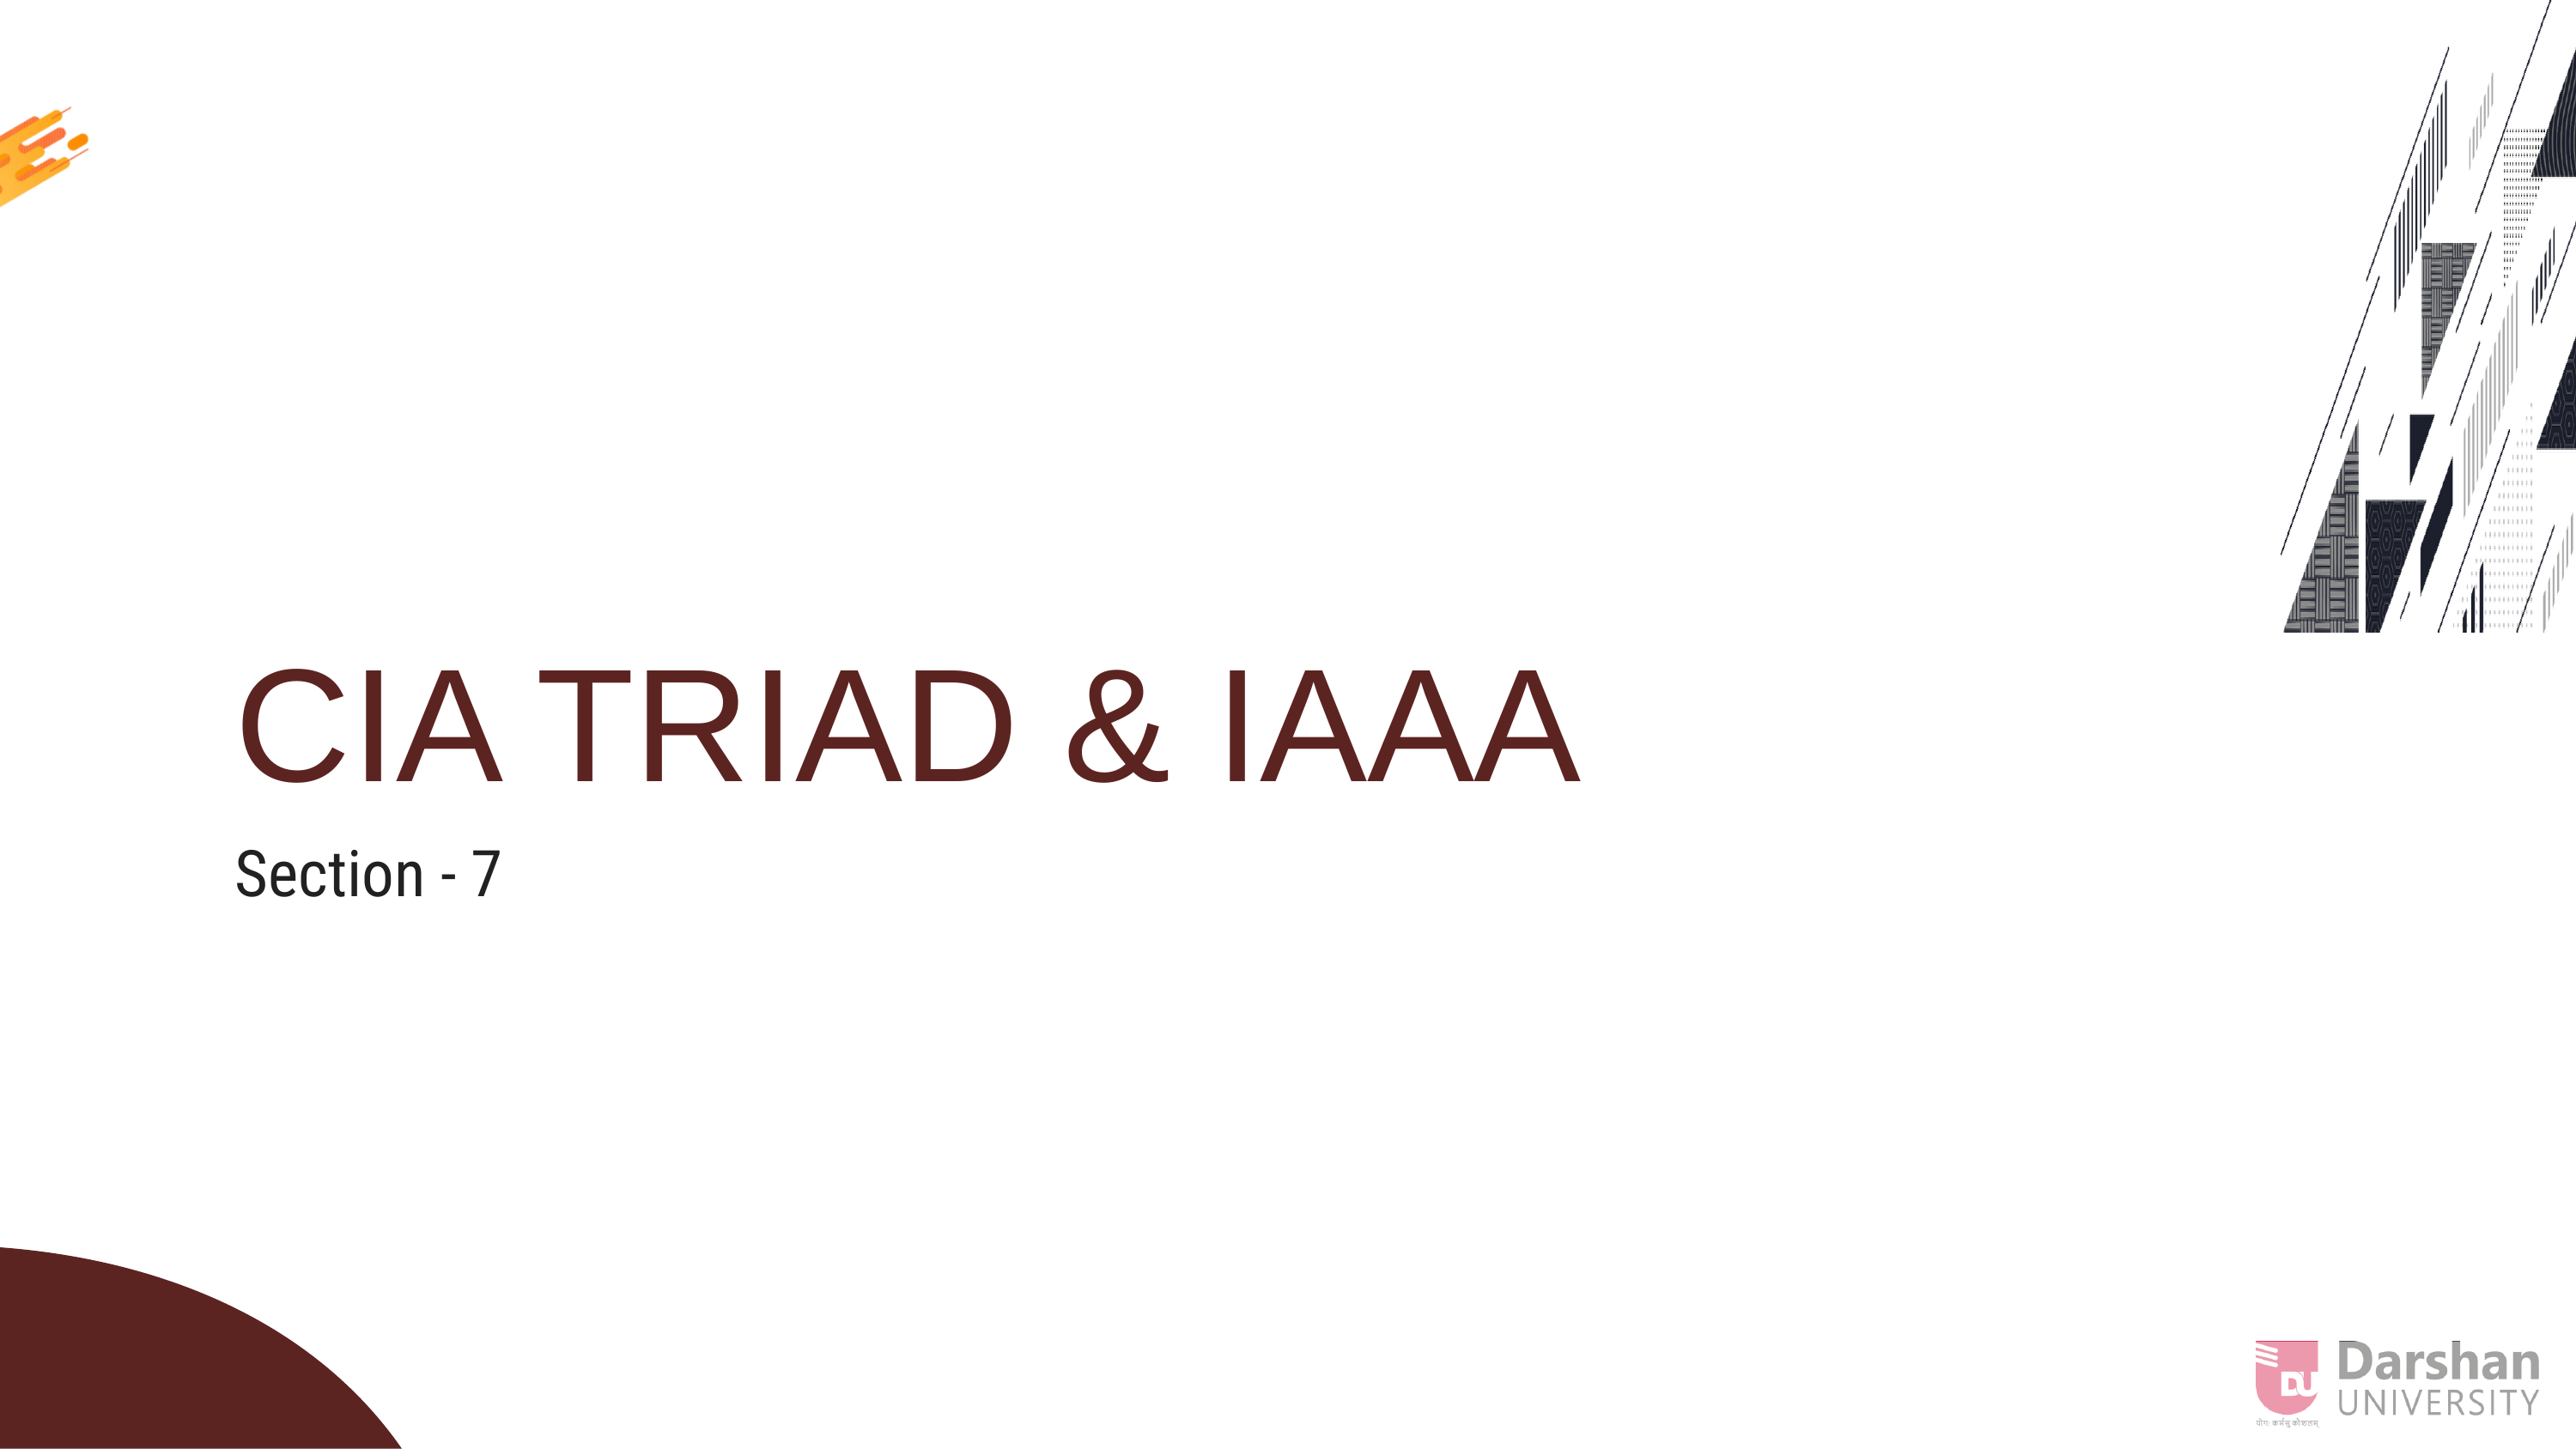

CIA TRIAD & IAAA
Section - 7